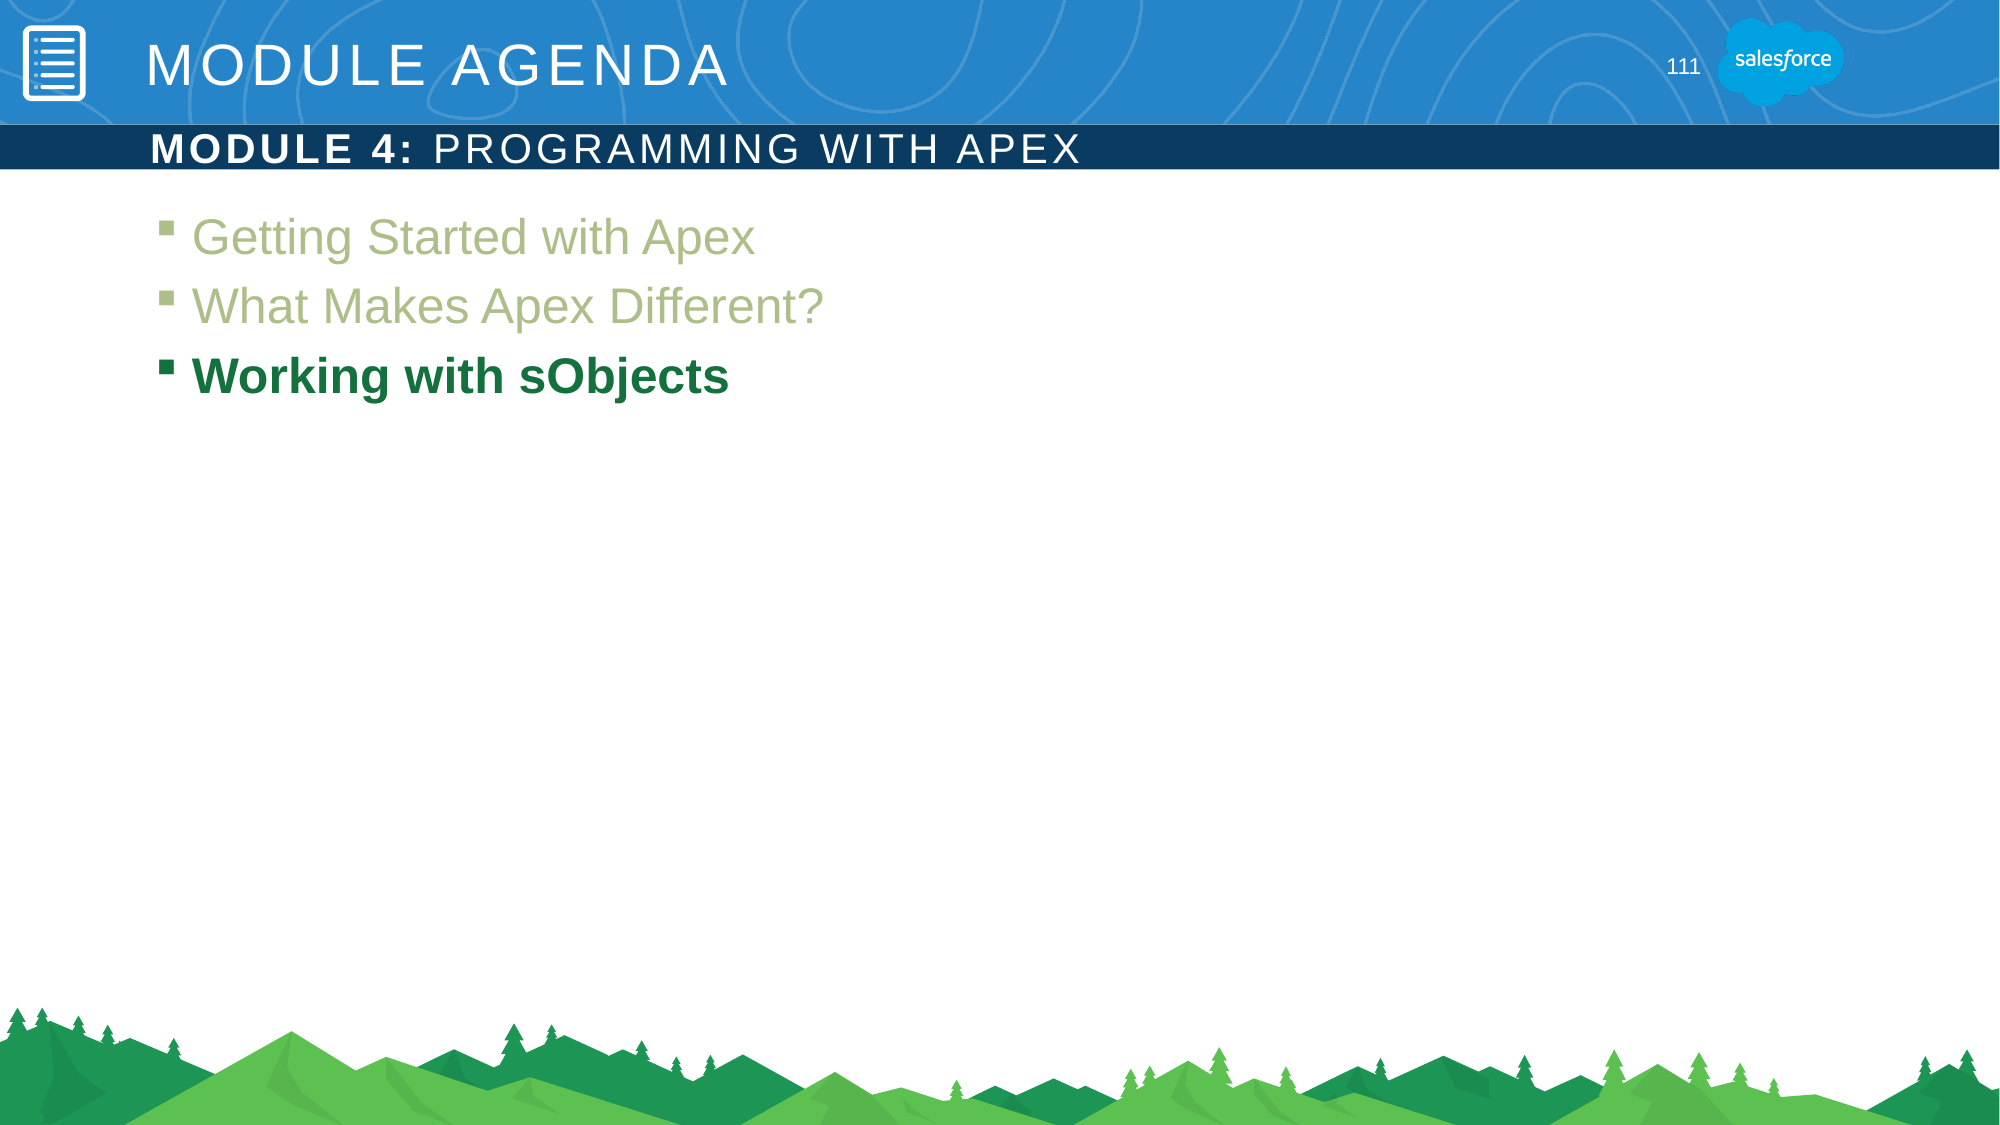

# Module Agenda
111
Module 4: Programming with Apex
Getting Started with Apex
What Makes Apex Different?
Working with sObjects